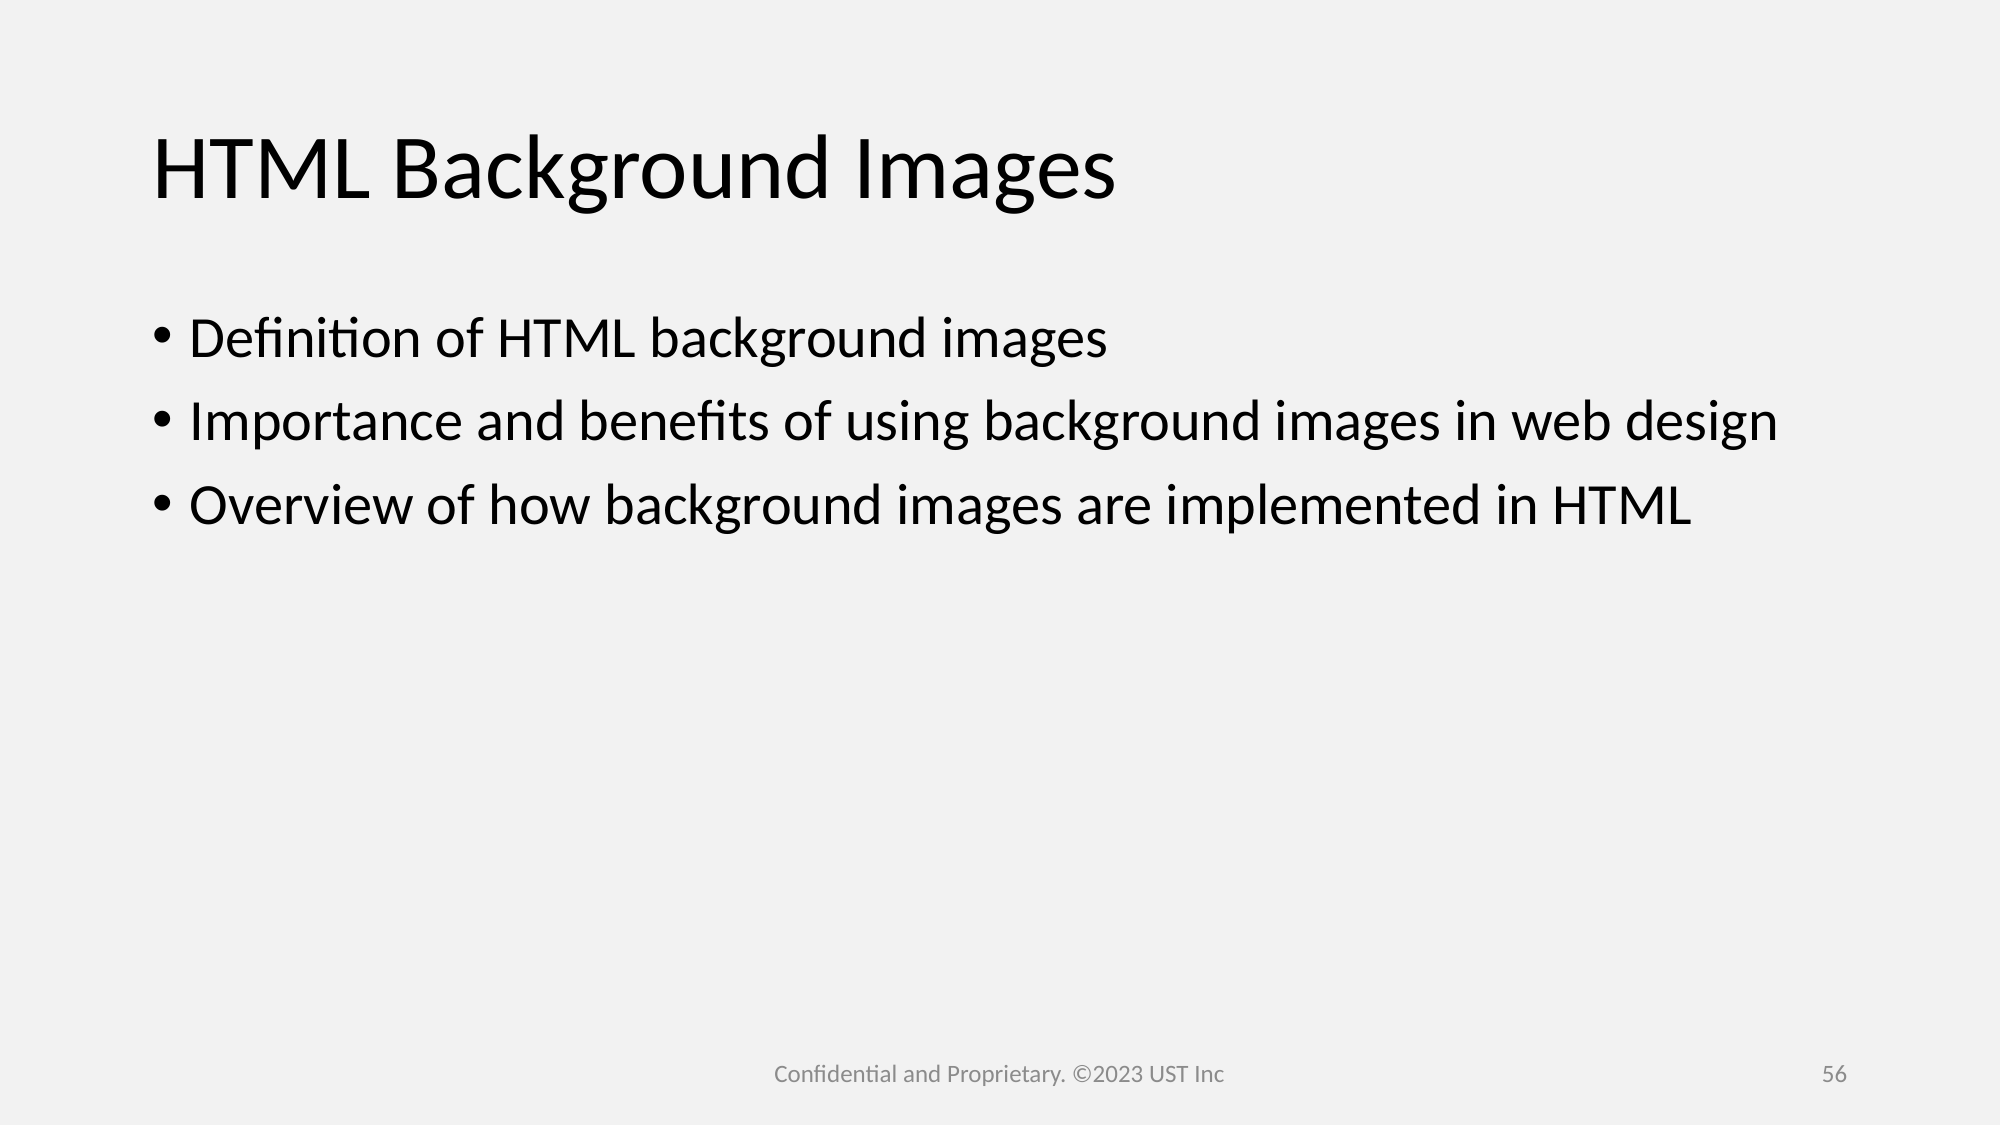

# HTML Background Images
Definition of HTML background images
Importance and benefits of using background images in web design
Overview of how background images are implemented in HTML

Confidential and Proprietary. ©2023 UST Inc
56